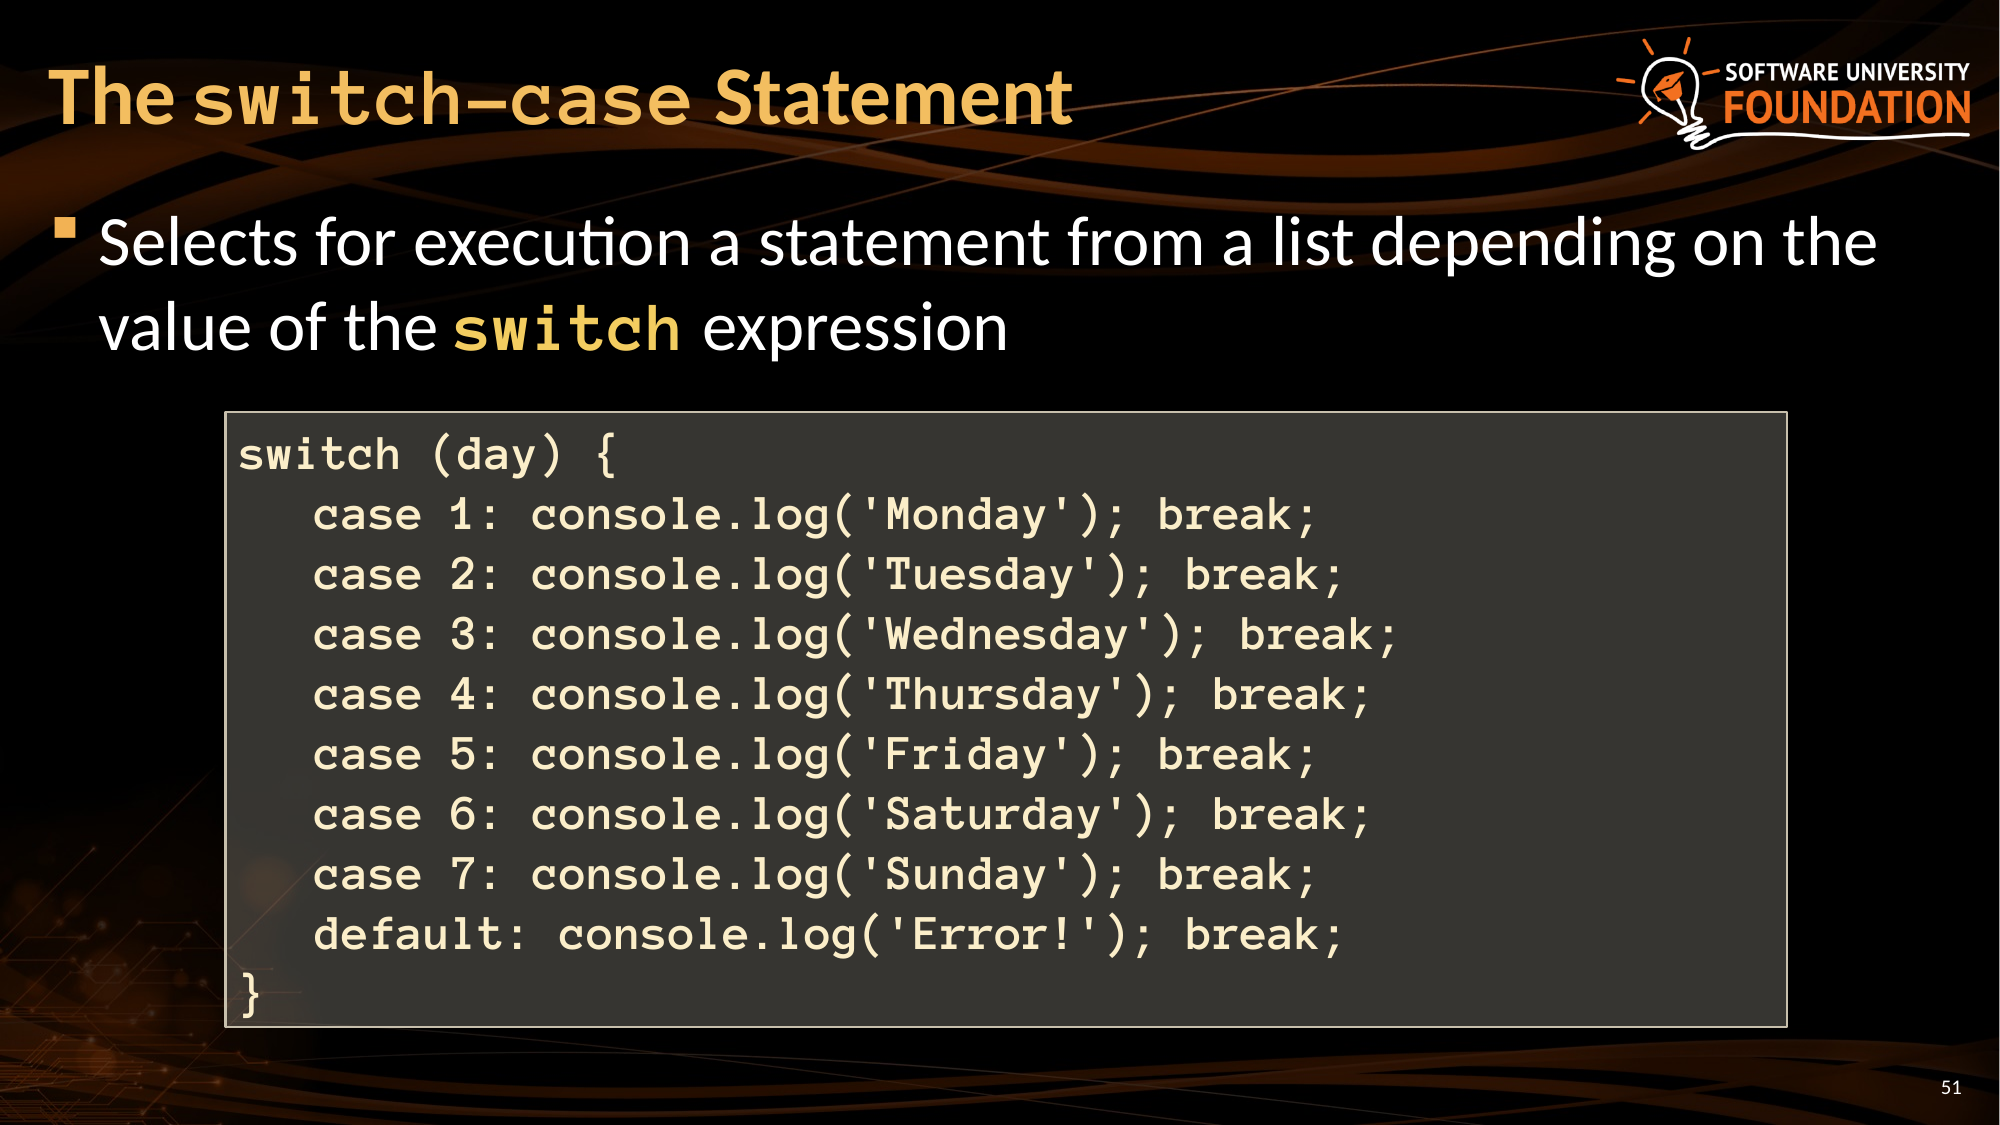

# The switch-case Statement
Selects for execution a statement from a list depending on the value of the switch expression
switch (day) {
	case 1: console.log('Monday'); break;
	case 2: console.log('Tuesday'); break;
	case 3: console.log('Wednesday'); break;
	case 4: console.log('Thursday'); break;
	case 5: console.log('Friday'); break;
	case 6: console.log('Saturday'); break;
	case 7: console.log('Sunday'); break;
	default: console.log('Error!'); break;
}
51